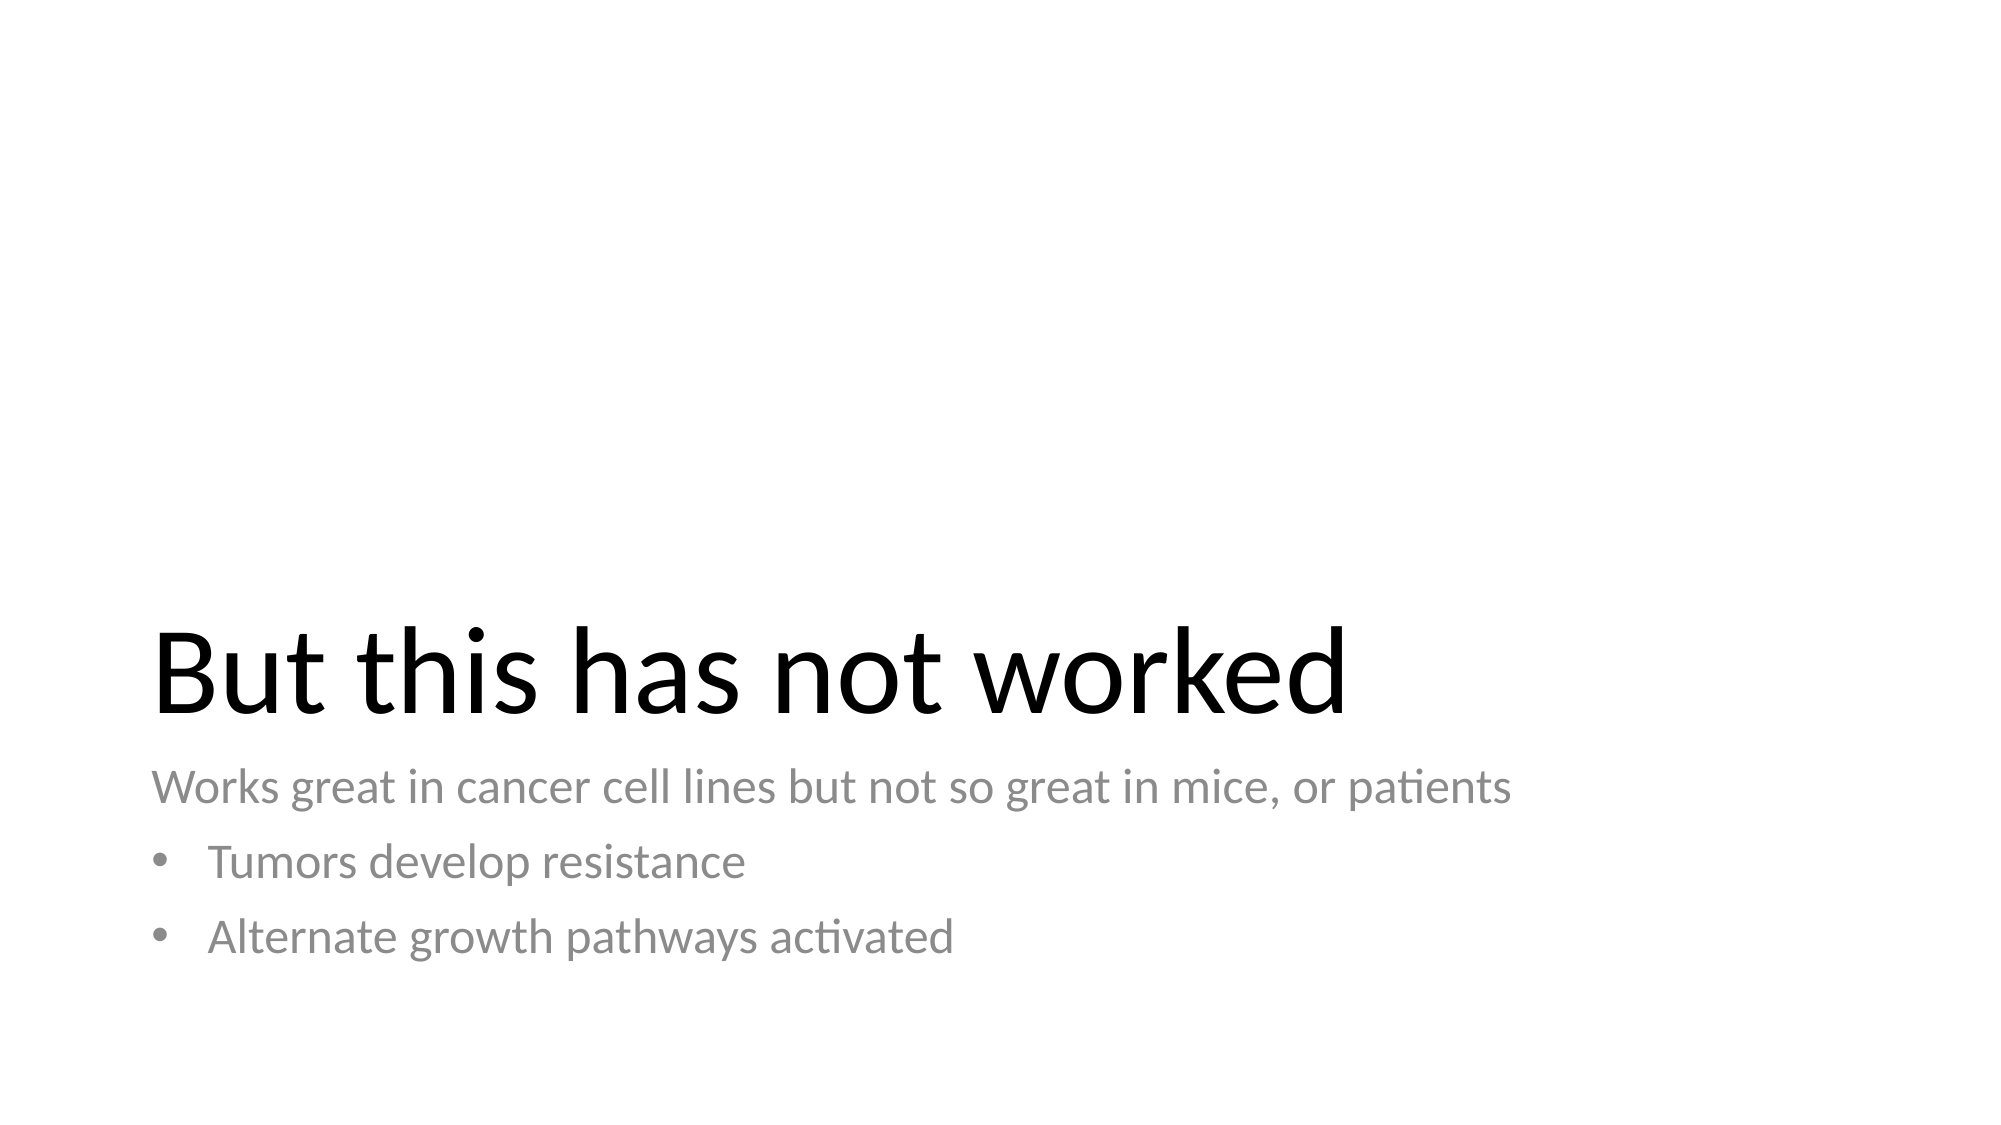

# But this has not worked
Works great in cancer cell lines but not so great in mice, or patients
Tumors develop resistance
Alternate growth pathways activated